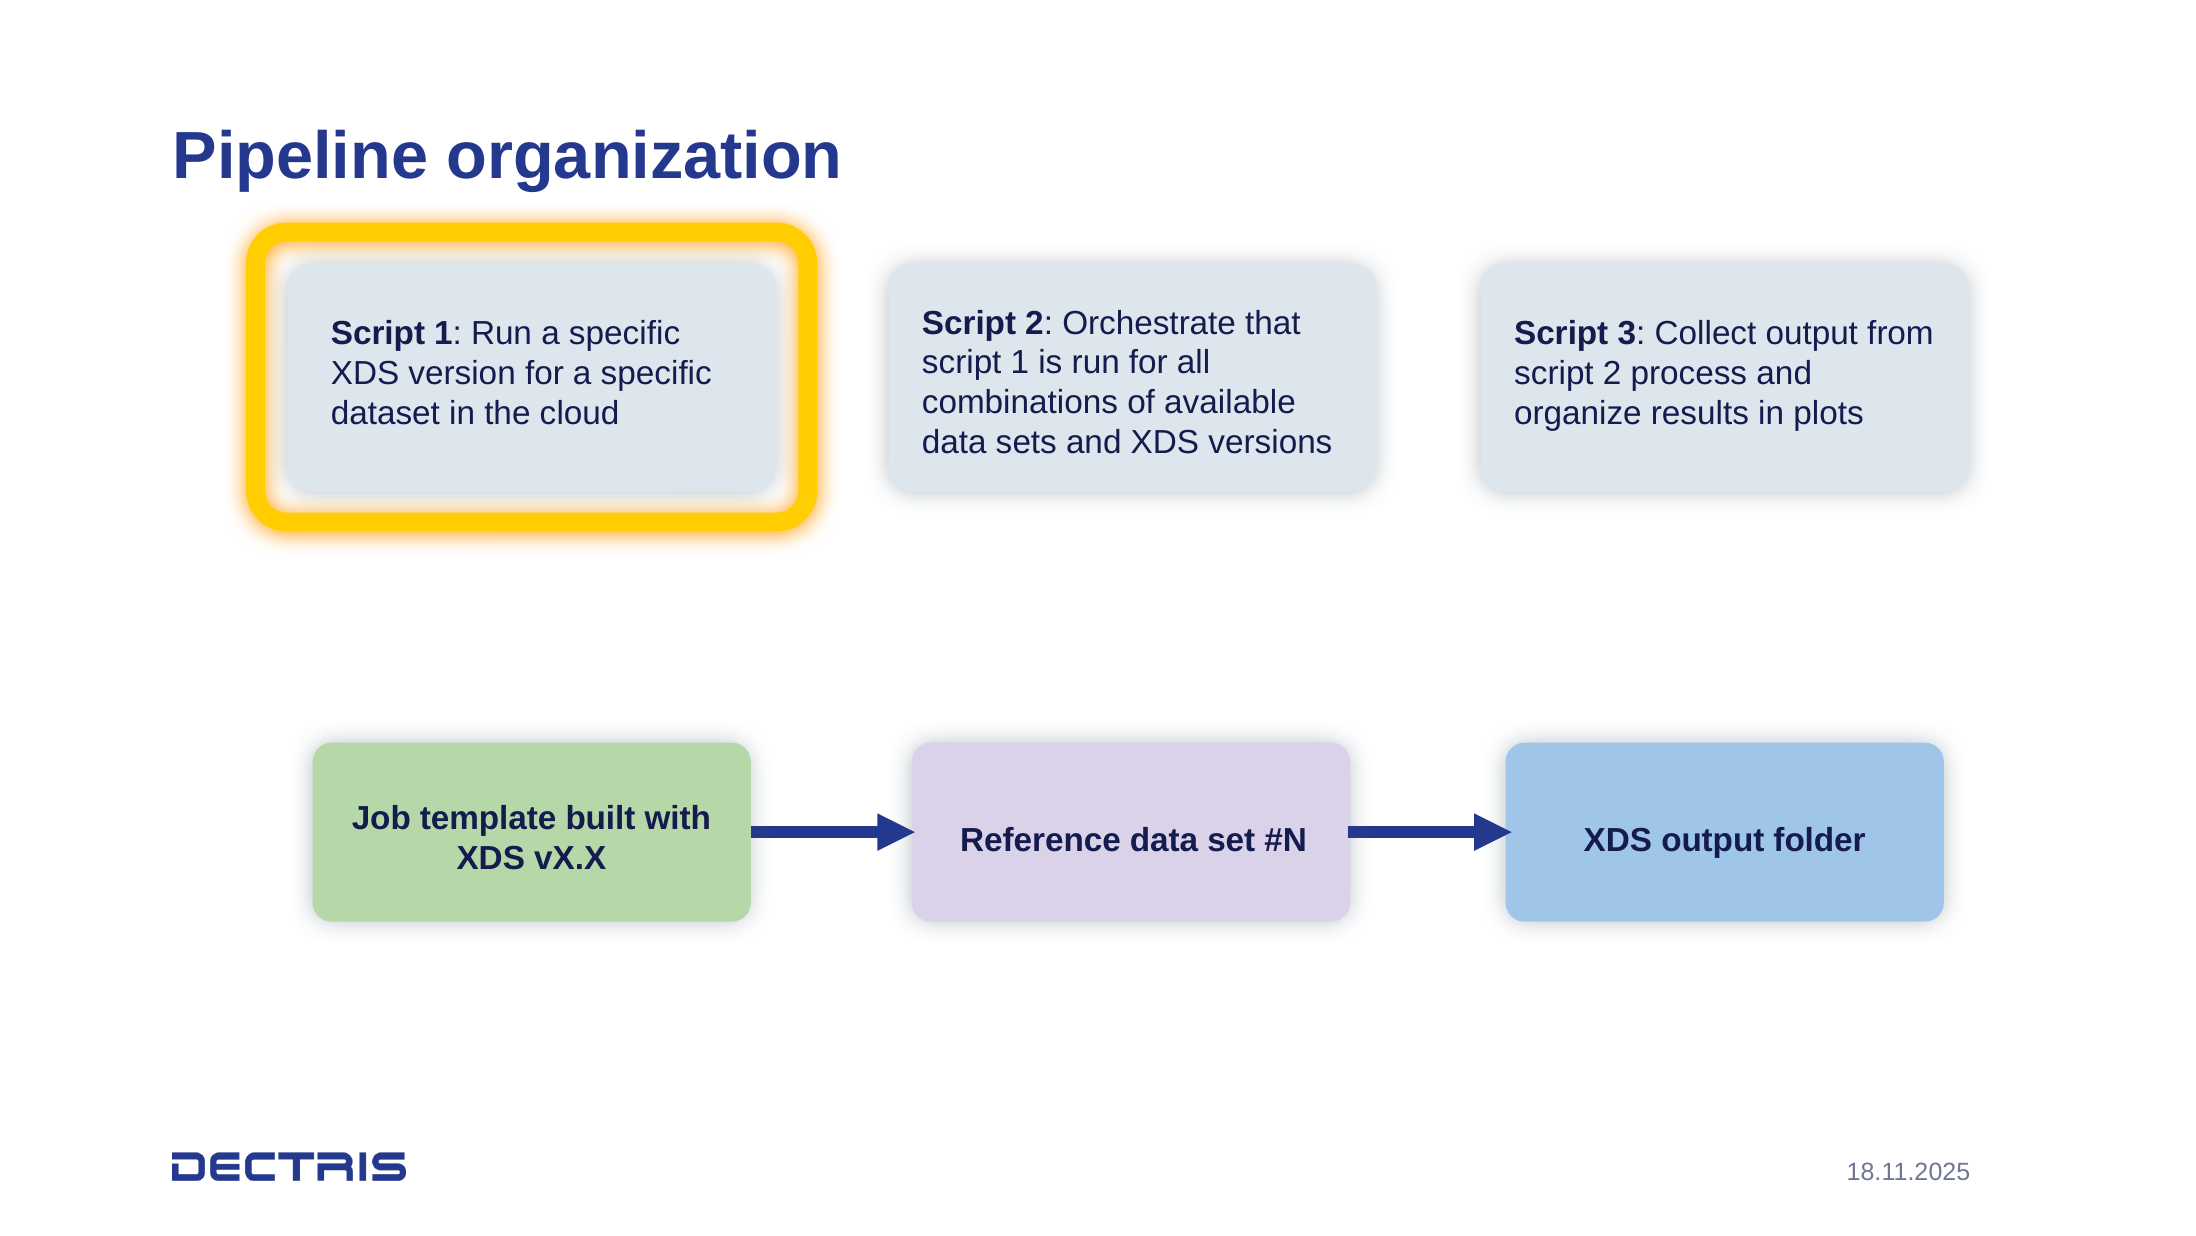

# Pipeline organization

Script 1: Run a specific XDS version for a specific dataset in the cloud

Script 2: Orchestrate that script 1 is run for all combinations of available data sets and XDS versions

Script 3: Collect output from script 2 process and organize results in plots

Job template built with XDS vX.X

Reference data set #N

XDS output folder